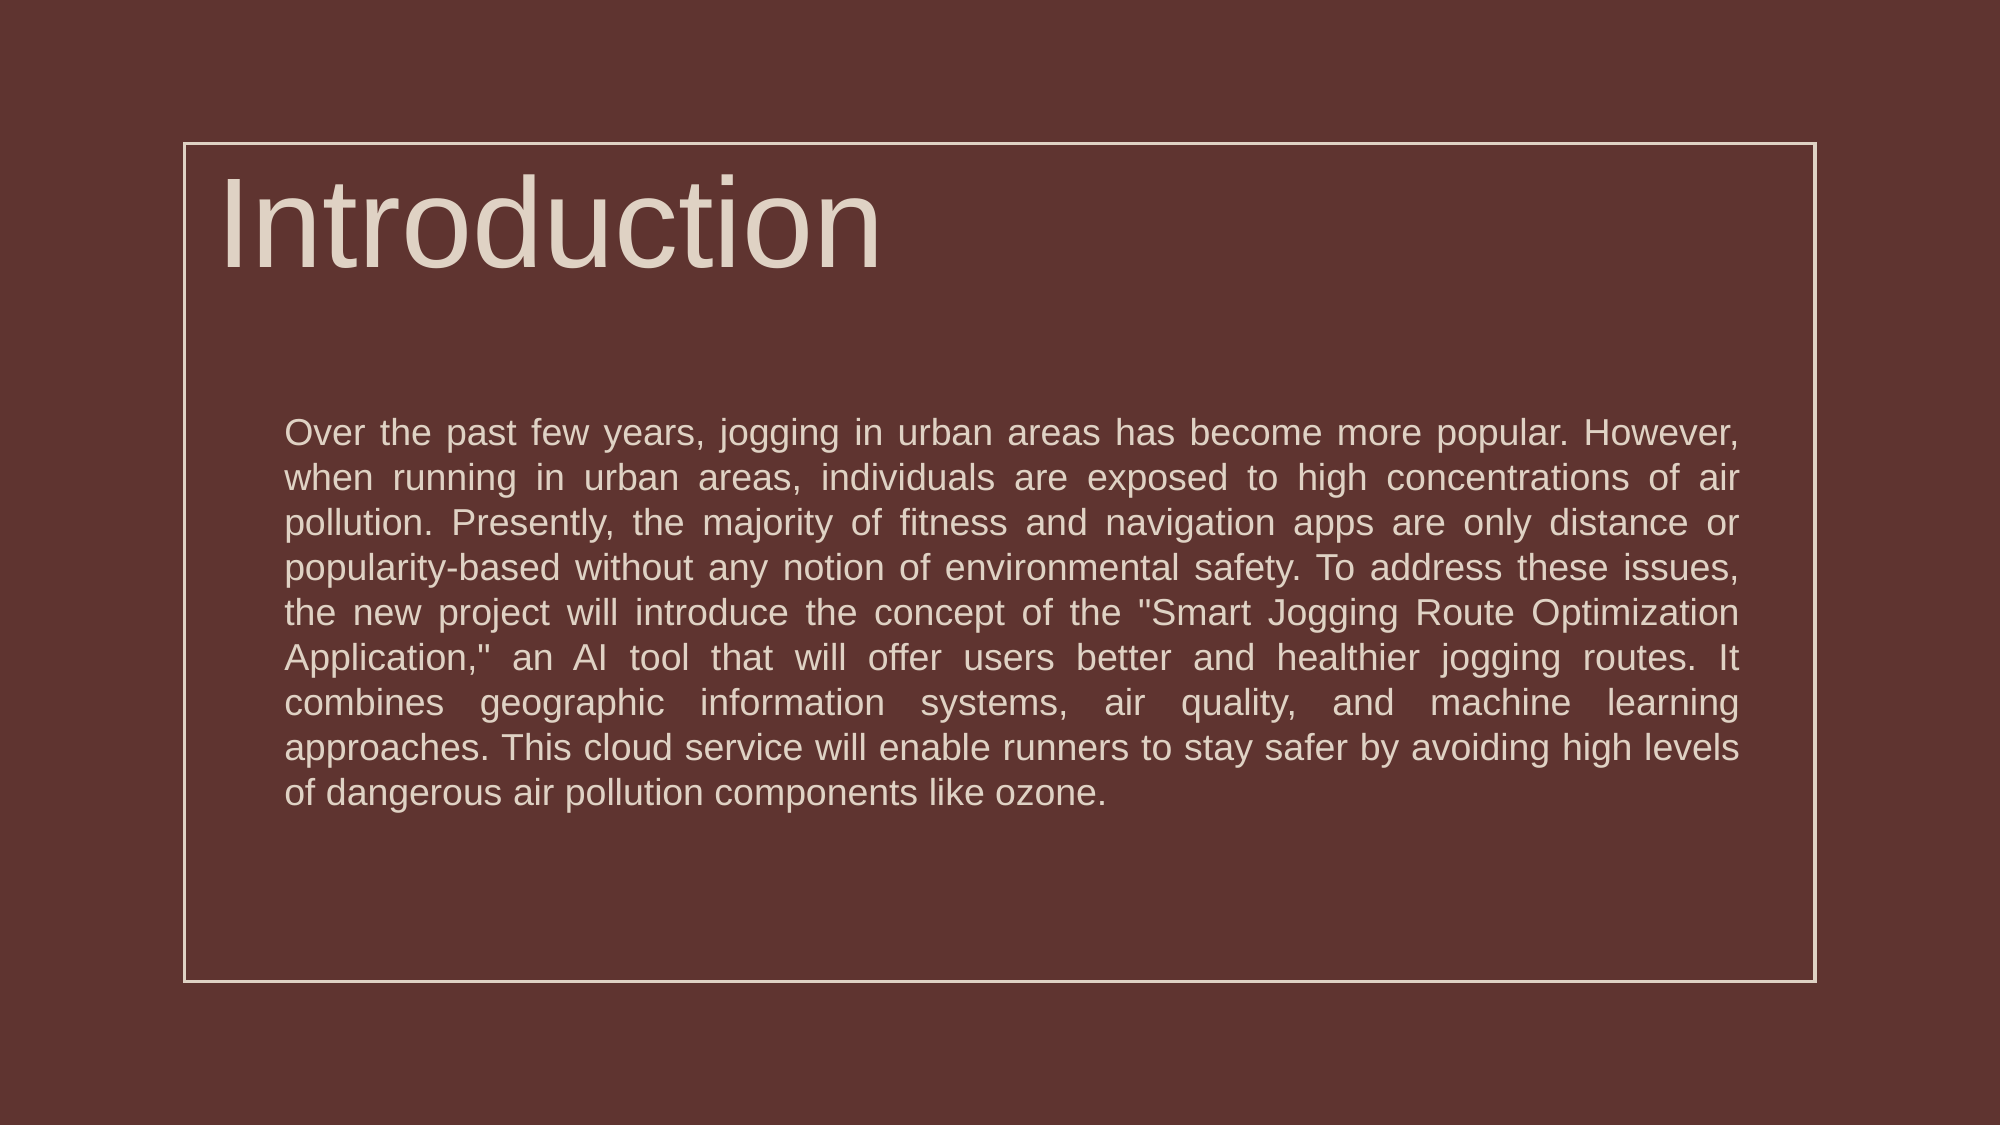

# Introduction
Over the past few years, jogging in urban areas has become more popular. However, when running in urban areas, individuals are exposed to high concentrations of air pollution. Presently, the majority of fitness and navigation apps are only distance or popularity-based without any notion of environmental safety. To address these issues, the new project will introduce the concept of the "Smart Jogging Route Optimization Application," an AI tool that will offer users better and healthier jogging routes. It combines geographic information systems, air quality, and machine learning approaches. This cloud service will enable runners to stay safer by avoiding high levels of dangerous air pollution components like ozone.